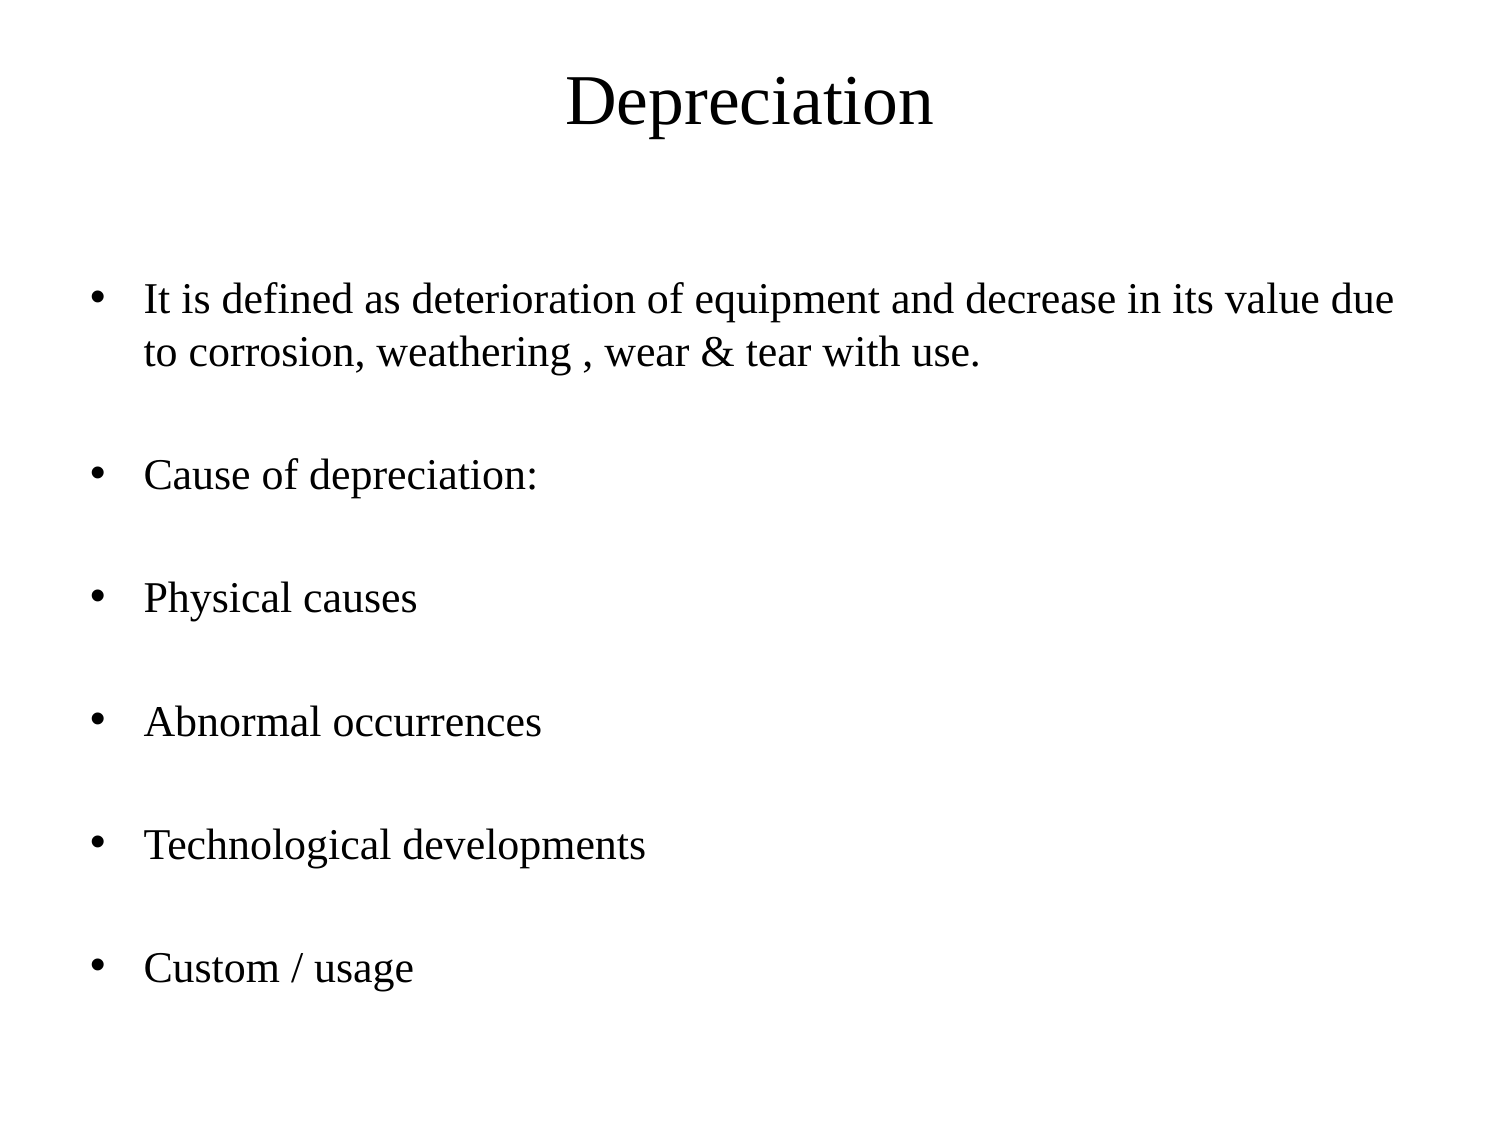

# Depreciation
It is defined as deterioration of equipment and decrease in its value due to corrosion, weathering , wear & tear with use.

Cause of depreciation:

Physical causes

Abnormal occurrences

Technological developments

Custom / usage